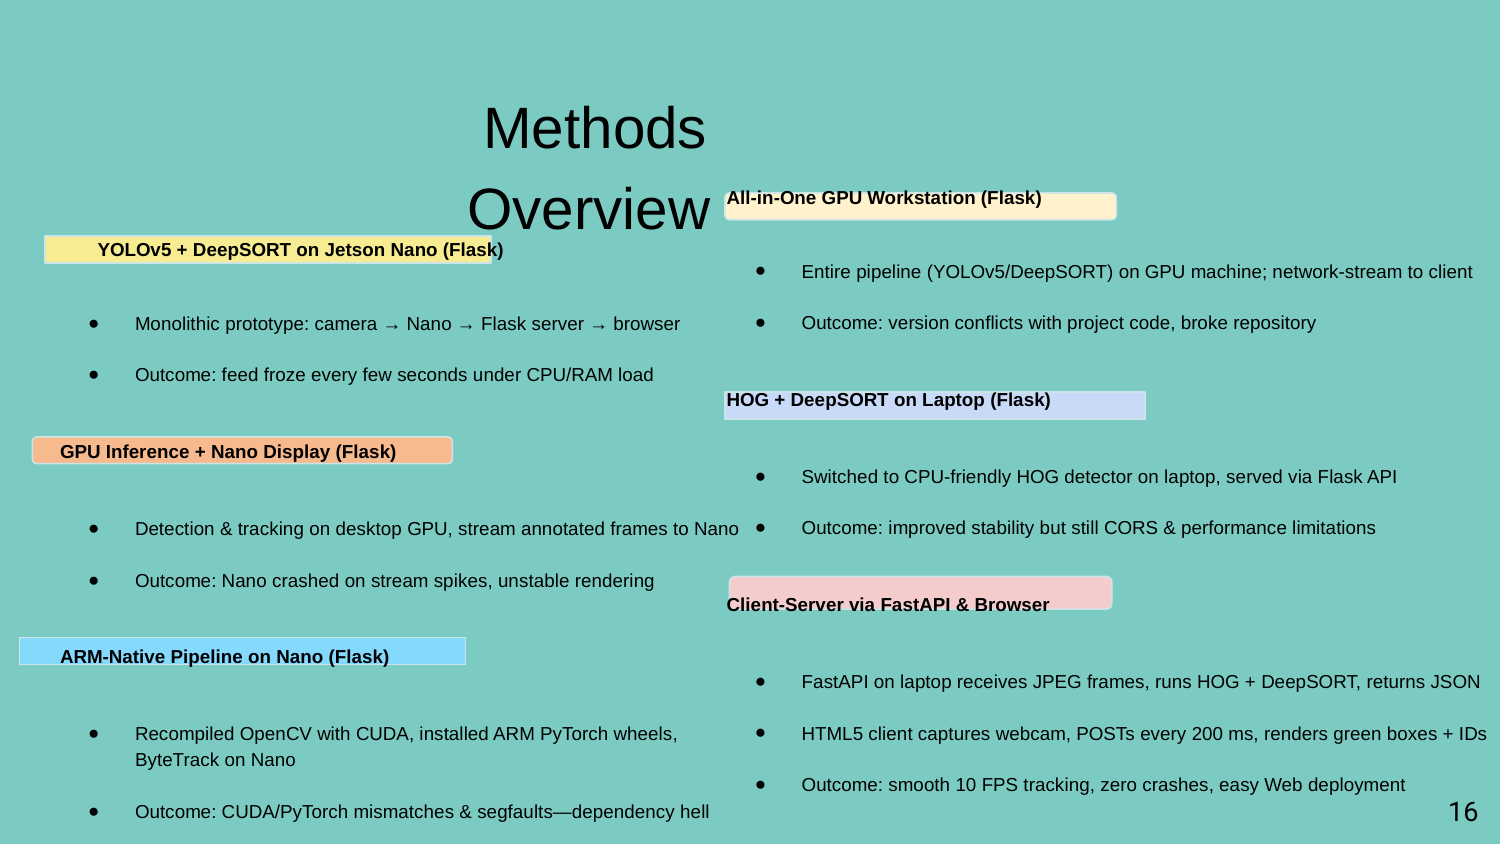

Methods Overview
All-in-One GPU Workstation (Flask)
Entire pipeline (YOLOv5/DeepSORT) on GPU machine; network‐stream to client
Outcome: version conflicts with project code, broke repository
HOG + DeepSORT on Laptop (Flask)
Switched to CPU‐friendly HOG detector on laptop, served via Flask API
Outcome: improved stability but still CORS & performance limitations
Client-Server via FastAPI & Browser
FastAPI on laptop receives JPEG frames, runs HOG + DeepSORT, returns JSON
HTML5 client captures webcam, POSTs every 200 ms, renders green boxes + IDs
Outcome: smooth 10 FPS tracking, zero crashes, easy Web deployment

YOLOv5 + DeepSORT on Jetson Nano (Flask)
Monolithic prototype: camera → Nano → Flask server → browser
Outcome: feed froze every few seconds under CPU/RAM load
GPU Inference + Nano Display (Flask)
Detection & tracking on desktop GPU, stream annotated frames to Nano
Outcome: Nano crashed on stream spikes, unstable rendering
ARM-Native Pipeline on Nano (Flask)
Recompiled OpenCV with CUDA, installed ARM PyTorch wheels, ByteTrack on Nano
Outcome: CUDA/PyTorch mismatches & segfaults—dependency hell

16